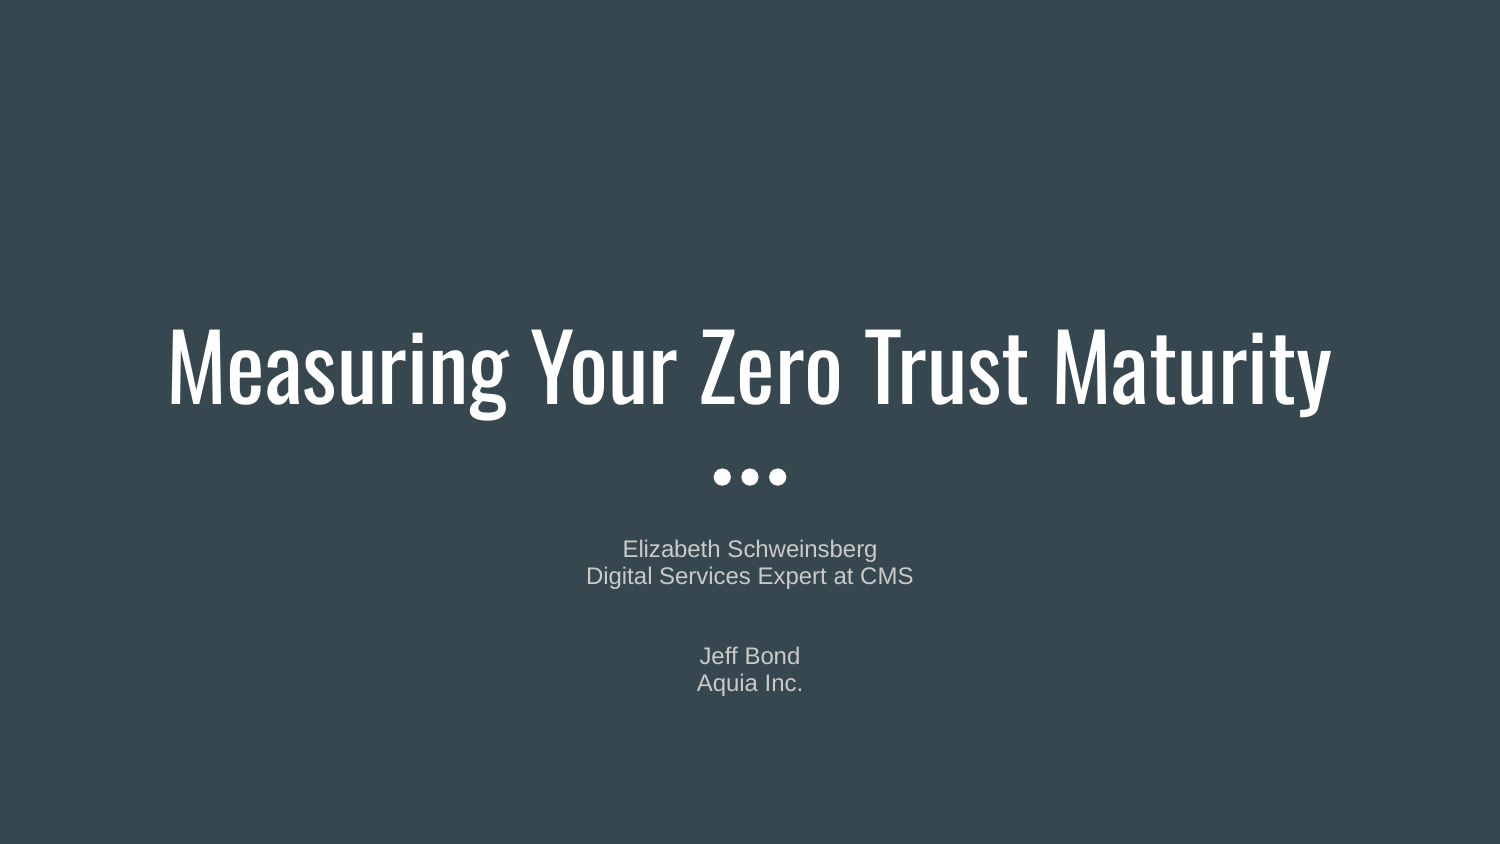

# Measuring Your Zero Trust Maturity
Elizabeth Schweinsberg
Digital Services Expert at CMS

Jeff Bond
Aquia Inc.